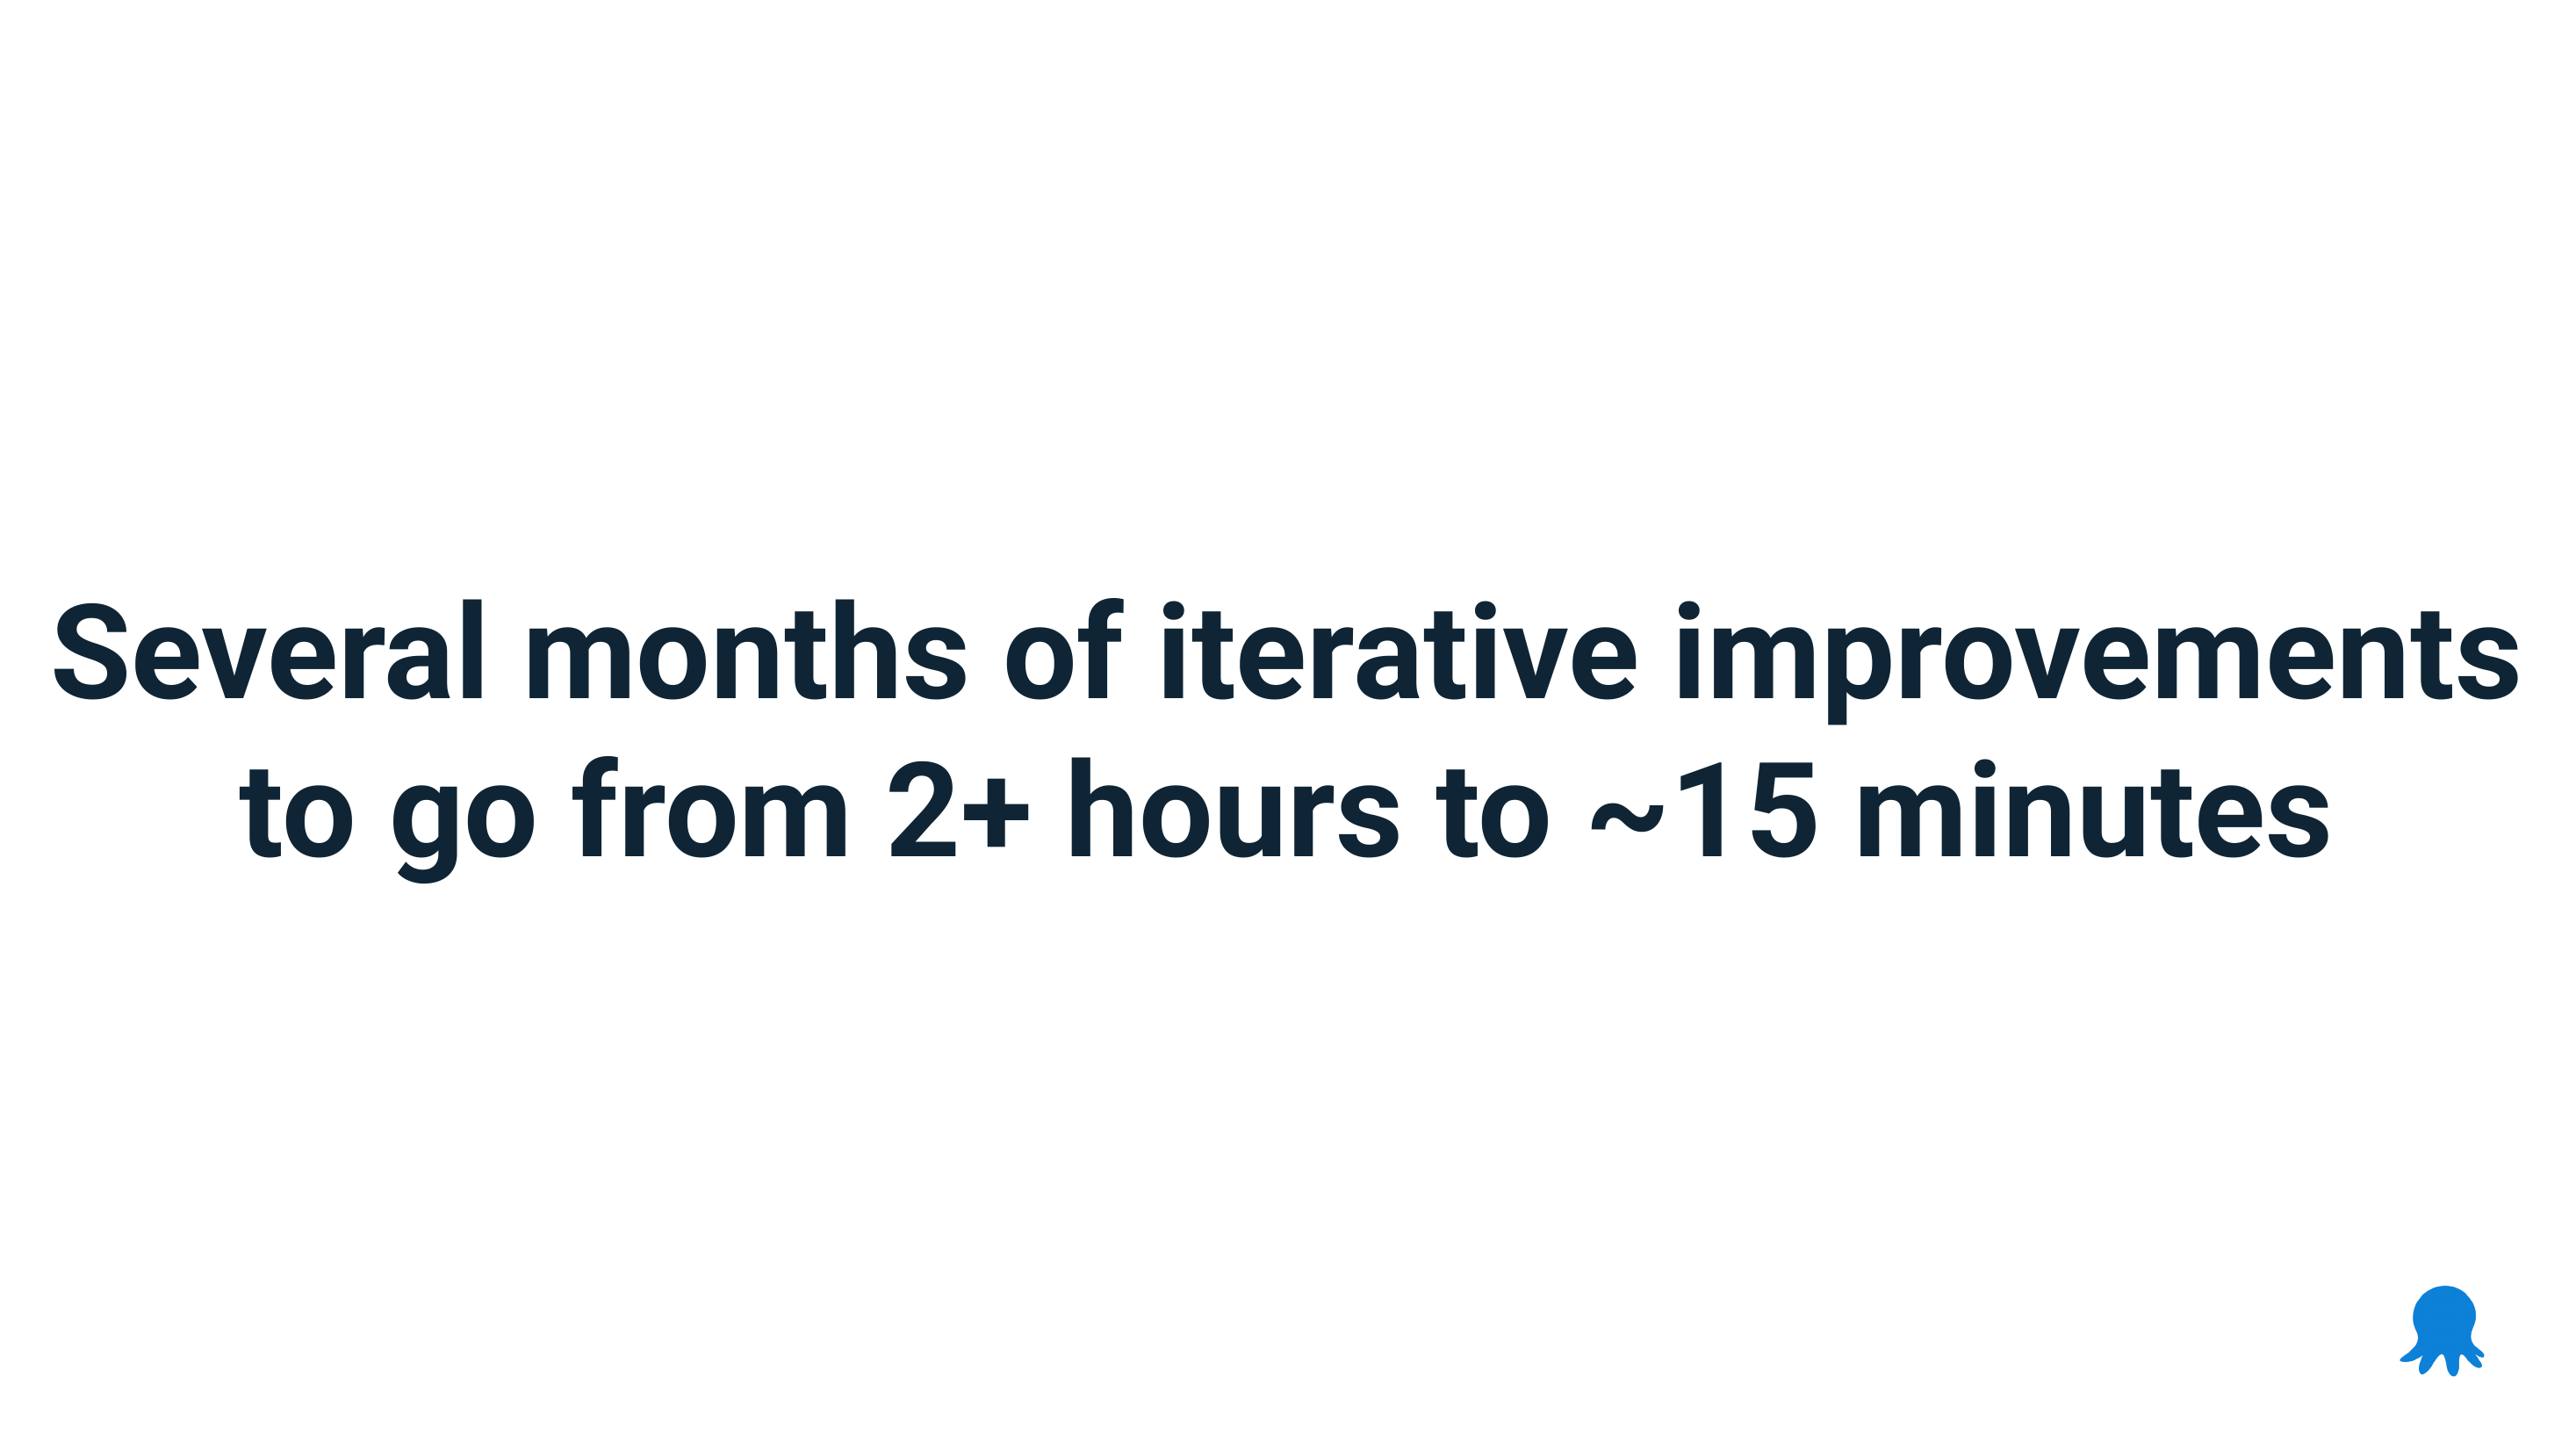

Several months of iterative improvements to go from 2+ hours to ~15 minutes